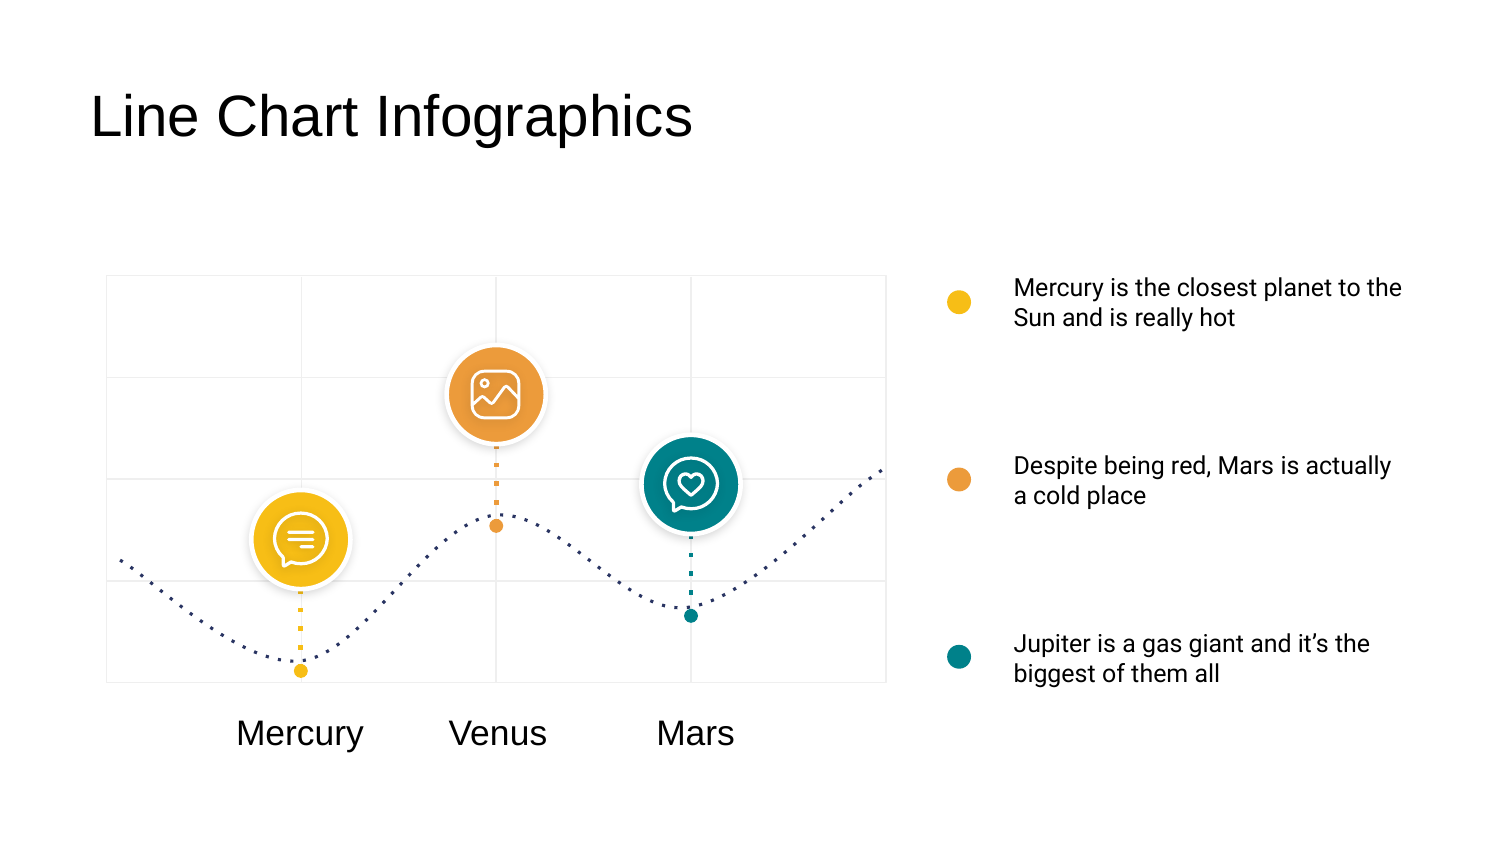

# Line Chart Infographics
Mercury is the closest planet to the Sun and is really hot

Despite being red, Mars is actually a cold place

Jupiter is a gas giant and it’s the biggest of them all

Mercury
Venus
Mars